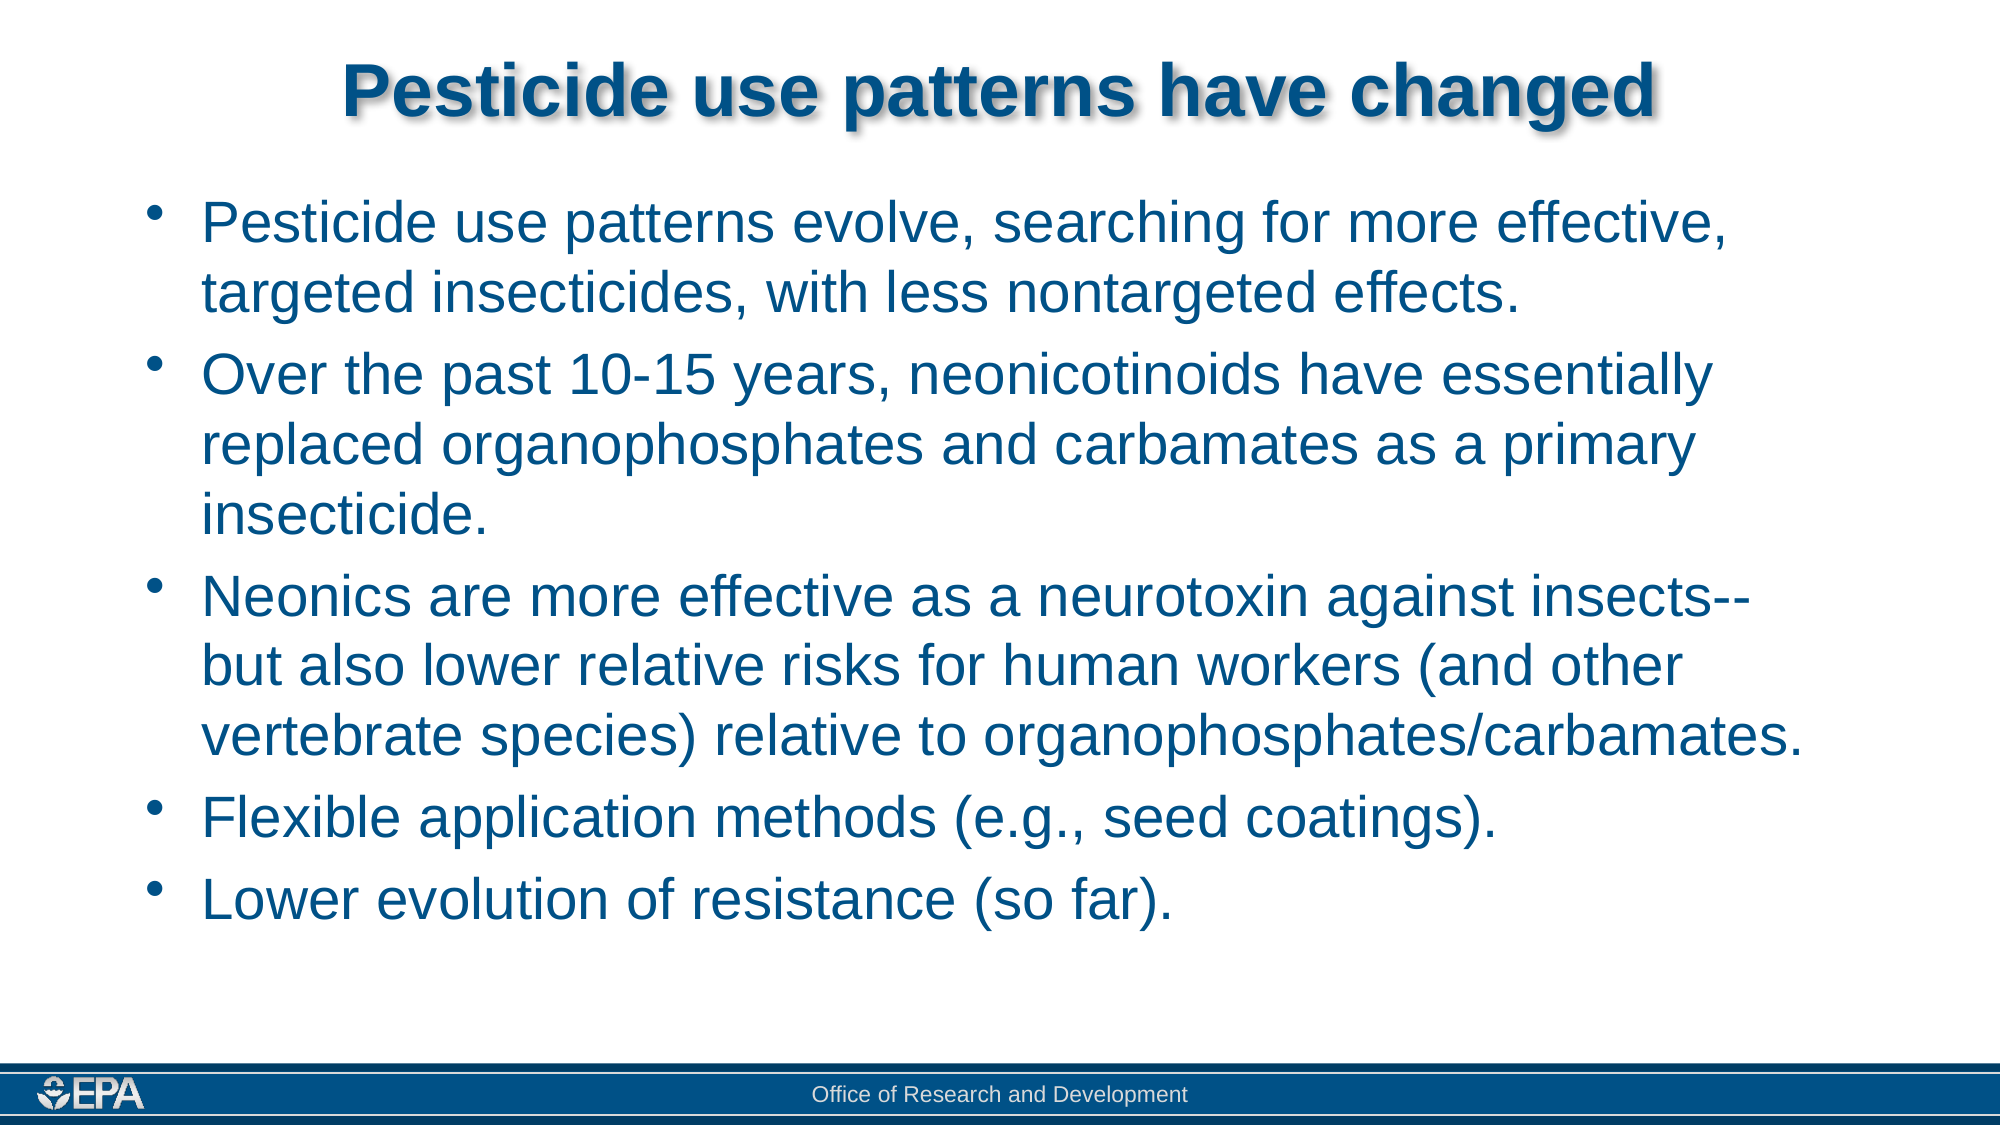

# Pesticide use patterns have changed
Pesticide use patterns evolve, searching for more effective, targeted insecticides, with less nontargeted effects.
Over the past 10-15 years, neonicotinoids have essentially replaced organophosphates and carbamates as a primary insecticide.
Neonics are more effective as a neurotoxin against insects--but also lower relative risks for human workers (and other vertebrate species) relative to organophosphates/carbamates.
Flexible application methods (e.g., seed coatings).
Lower evolution of resistance (so far).